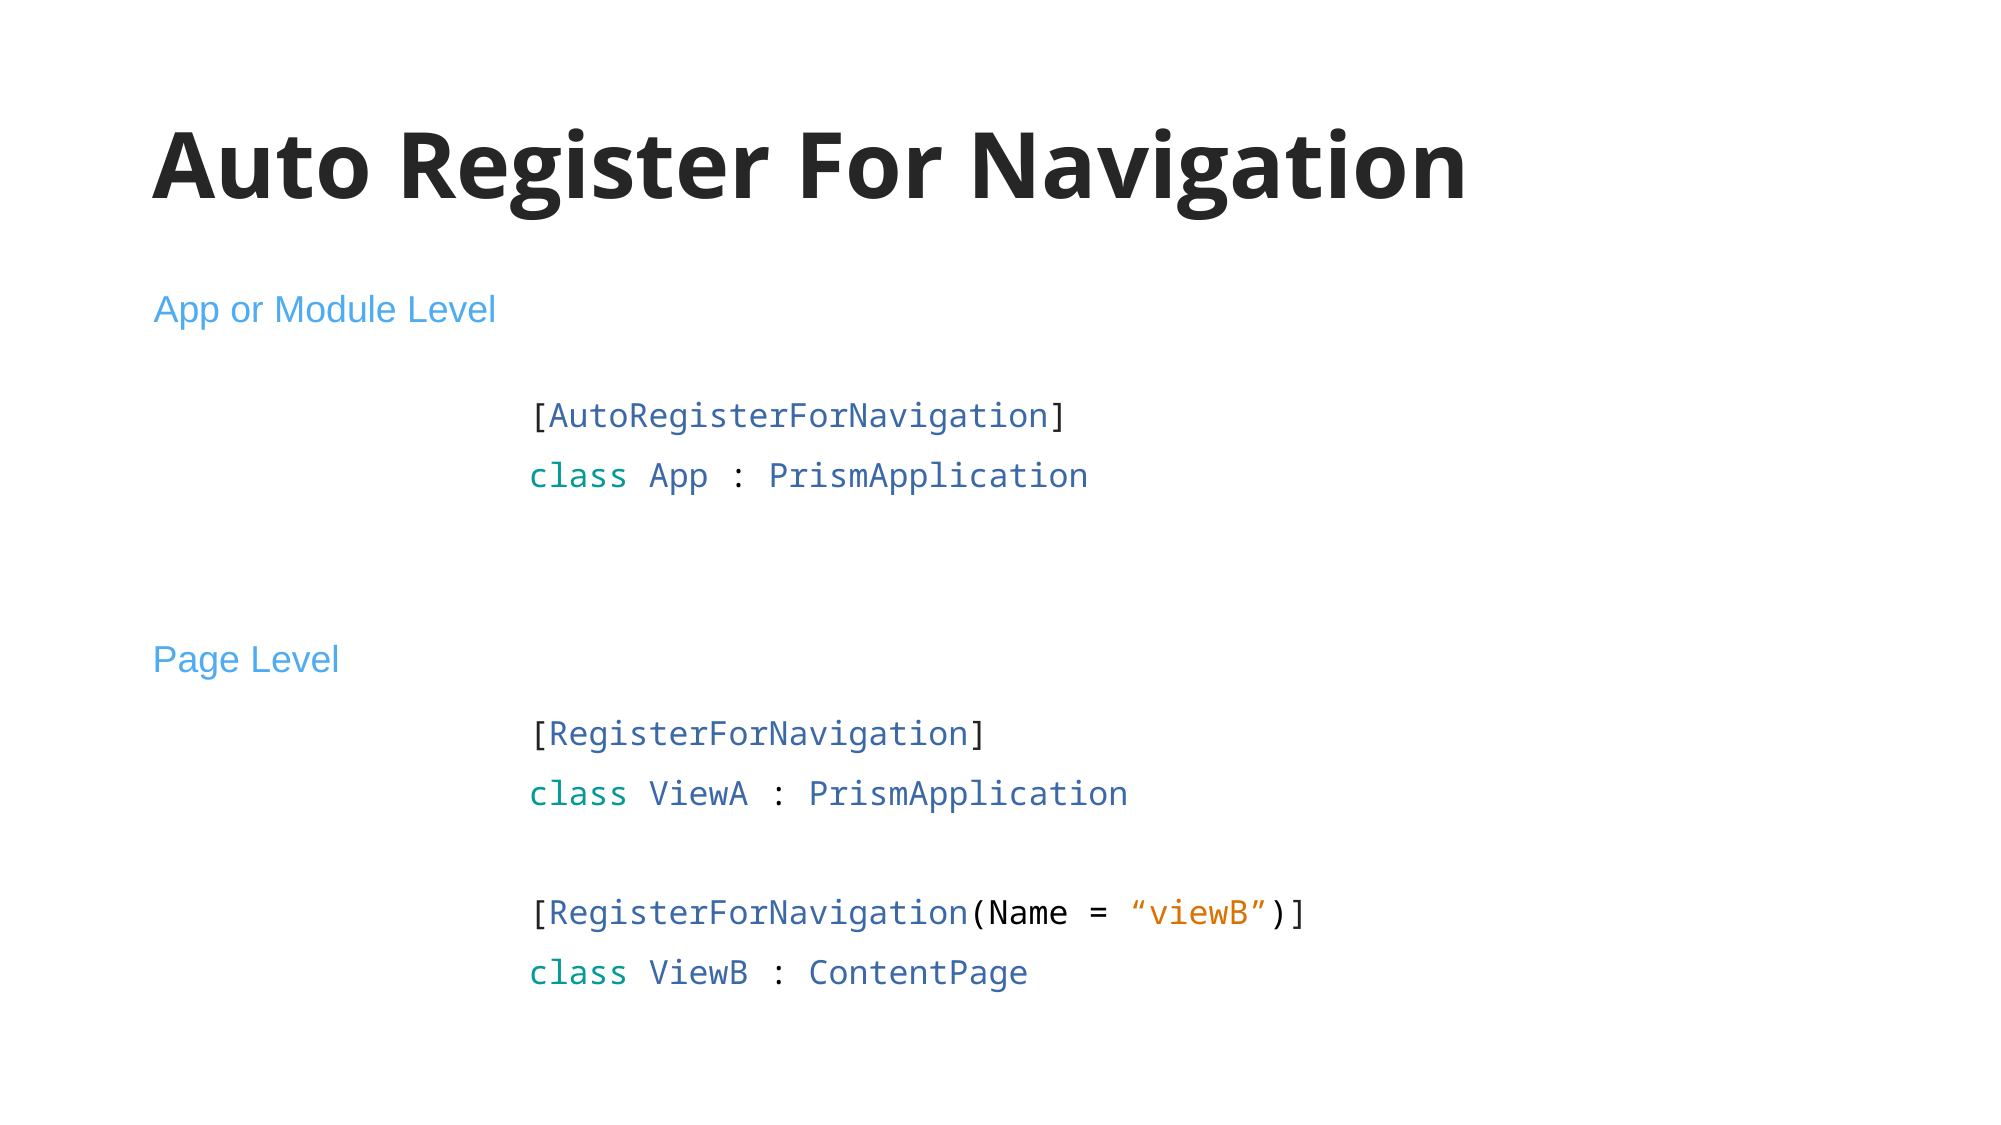

# Auto Register For Navigation
App or Module Level
[AutoRegisterForNavigation]
class App : PrismApplication
Page Level
[RegisterForNavigation]
class ViewA : PrismApplication

[RegisterForNavigation(Name = “viewB”)]
class ViewB : ContentPage